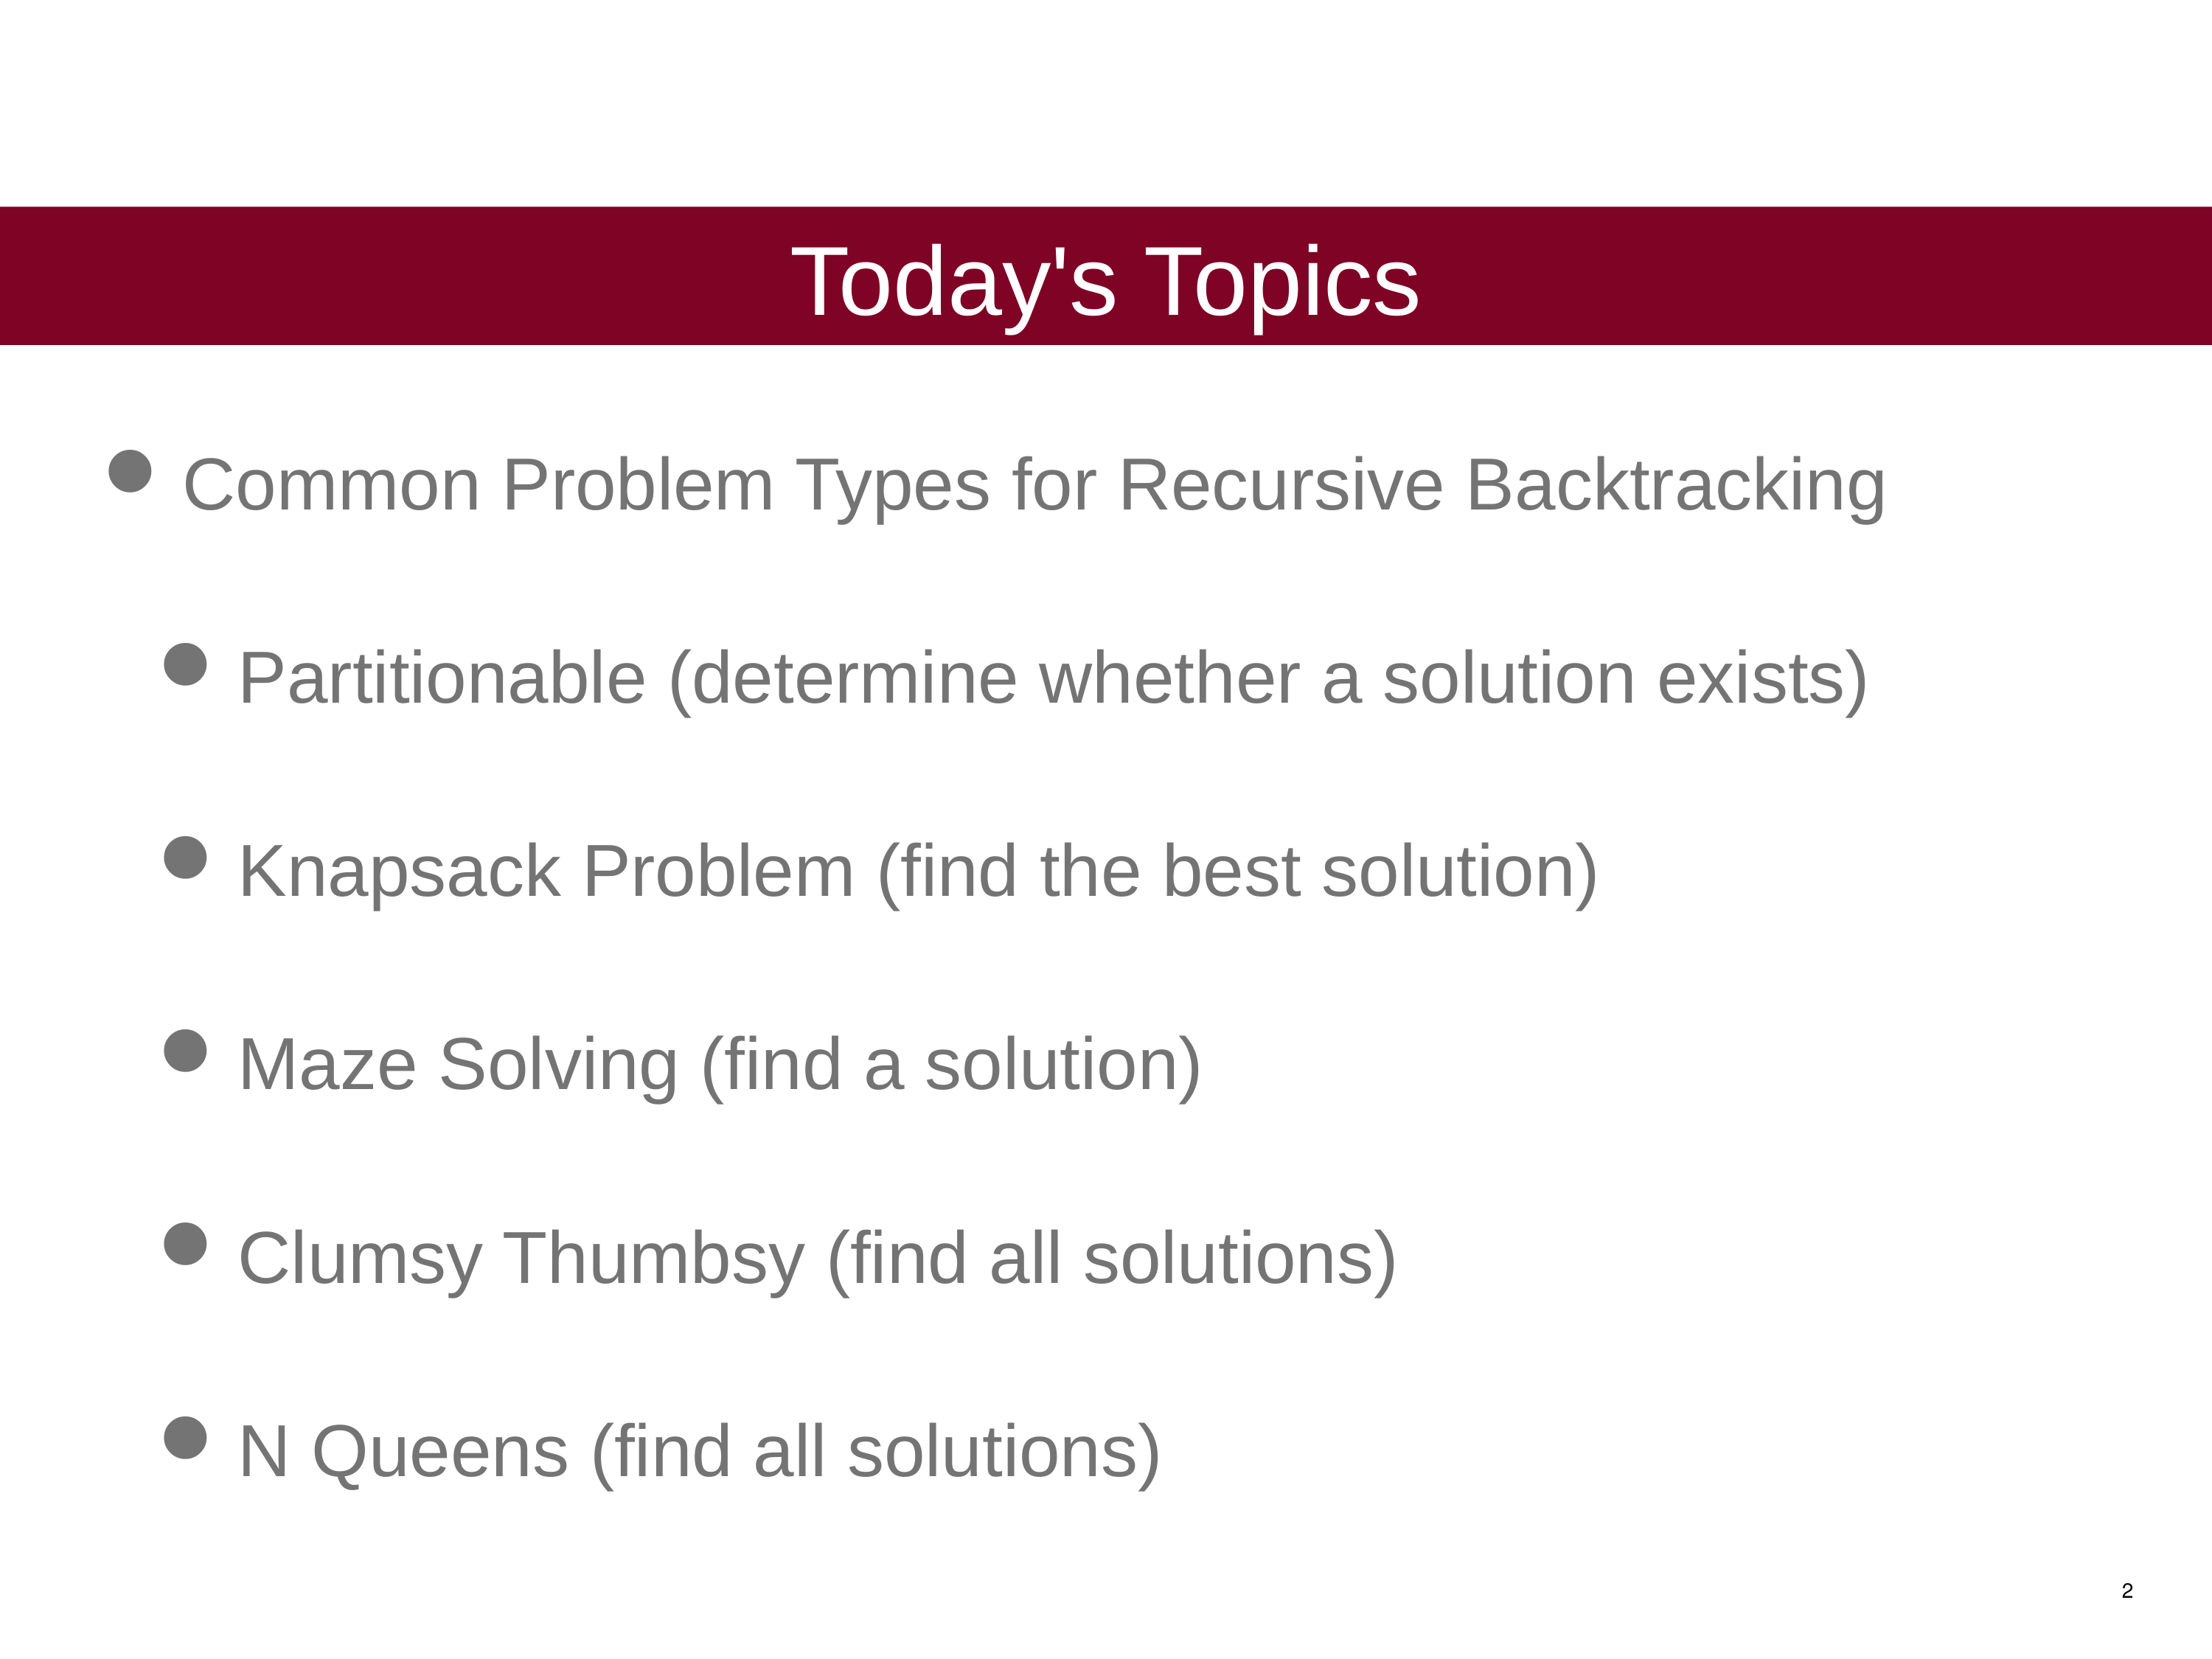

#

Today's Topics
Common Problem Types for Recursive Backtracking
Partitionable (determine whether a solution exists)
Knapsack Problem (find the best solution)
Maze Solving (find a solution)
Clumsy Thumbsy (find all solutions)
N Queens (find all solutions)

2